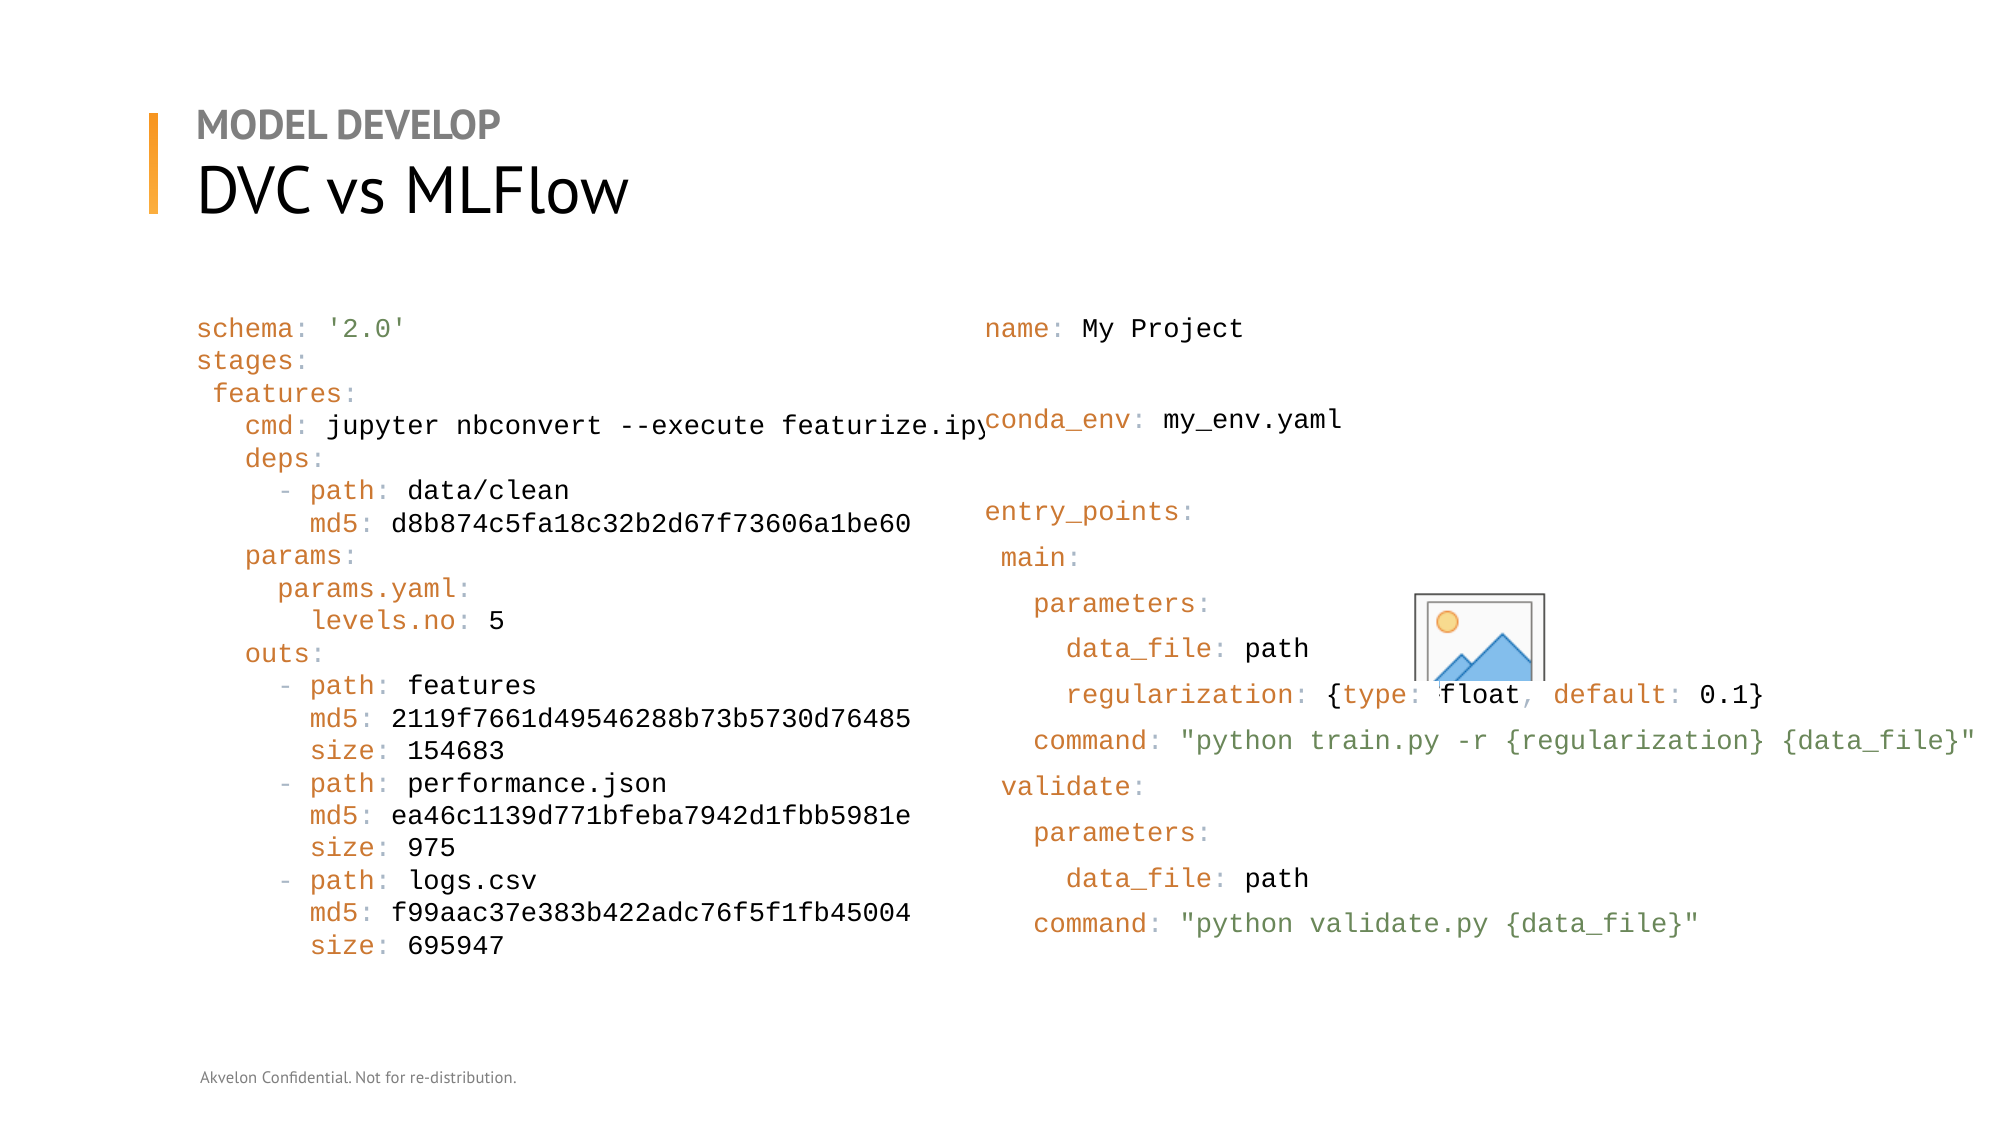

Model develop
# DVC vs MLFlow
name: My Project

conda_env: my_env.yaml

entry_points:
 main:
   parameters:
     data_file: path
     regularization: {type: float, default: 0.1}
   command: "python train.py -r {regularization} {data_file}"
 validate:
   parameters:
     data_file: path
   command: "python validate.py {data_file}"

schema: '2.0'
stages:
 features:
   cmd: jupyter nbconvert --execute featurize.ipynb
   deps:
     - path: data/clean
       md5: d8b874c5fa18c32b2d67f73606a1be60
   params:
     params.yaml:
       levels.no: 5
   outs:
     - path: features
       md5: 2119f7661d49546288b73b5730d76485
       size: 154683
     - path: performance.json
       md5: ea46c1139d771bfeba7942d1fbb5981e
       size: 975
     - path: logs.csv
       md5: f99aac37e383b422adc76f5f1fb45004
       size: 695947